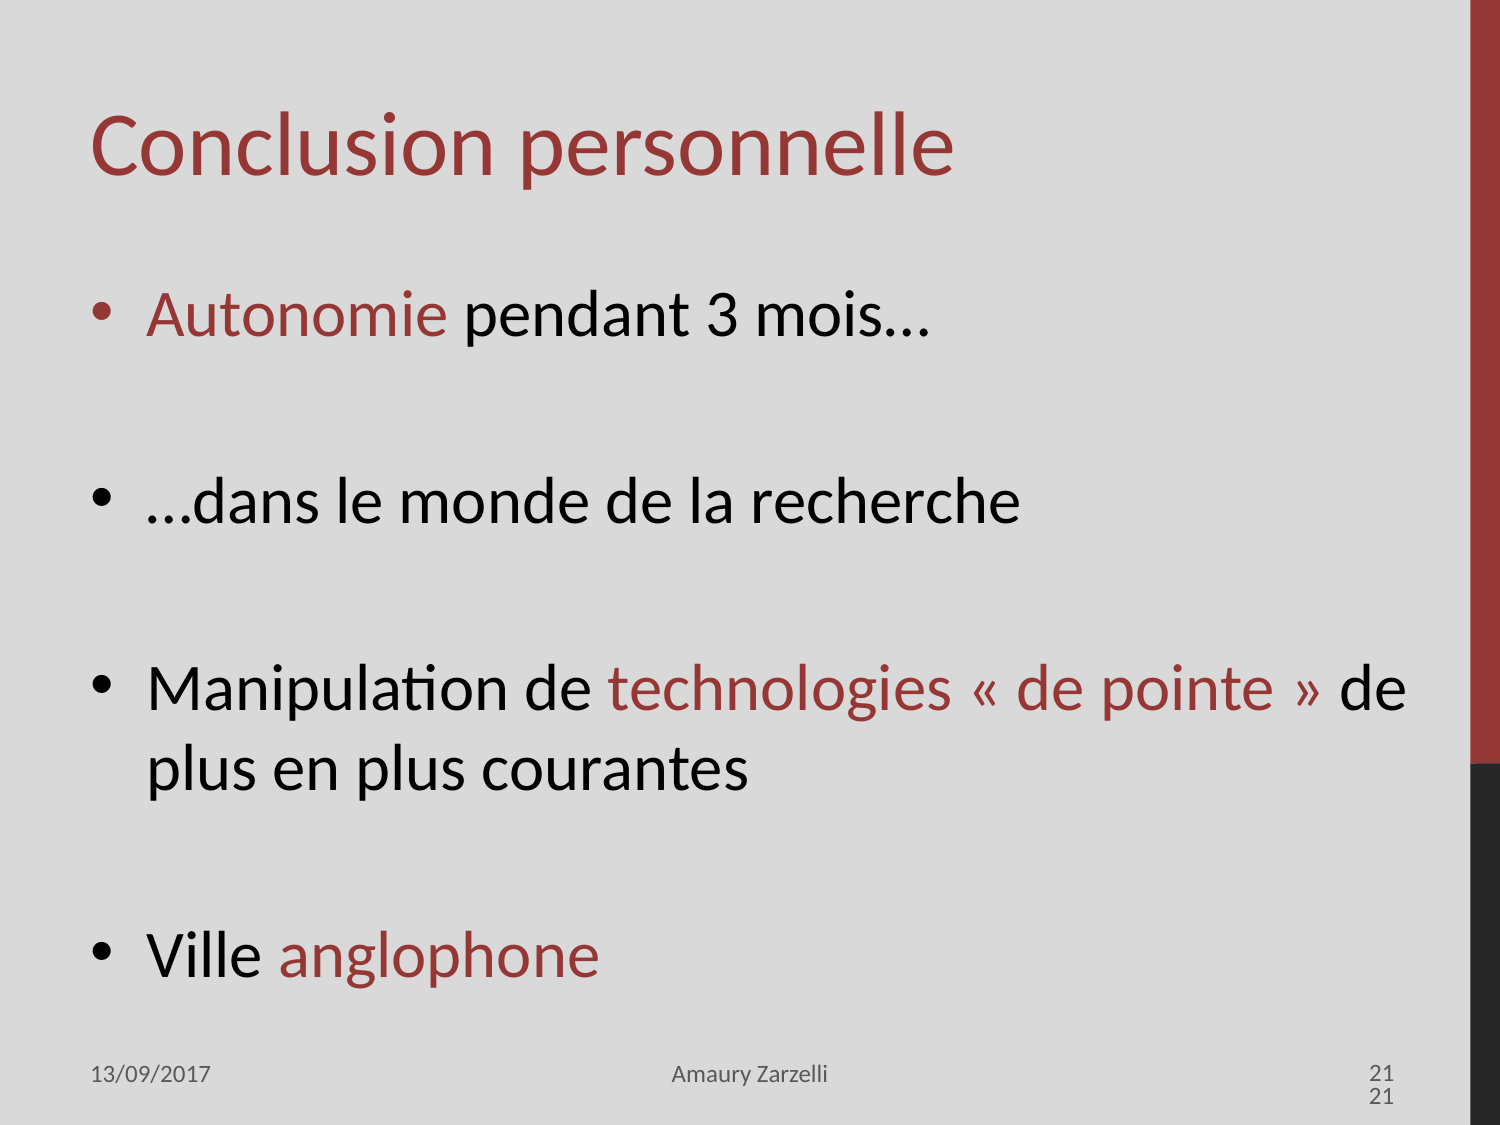

# Conclusion personnelle
Autonomie pendant 3 mois…

…dans le monde de la recherche

Manipulation de technologies « de pointe » de plus en plus courantes

Ville anglophone
21
13/09/2017
Amaury Zarzelli